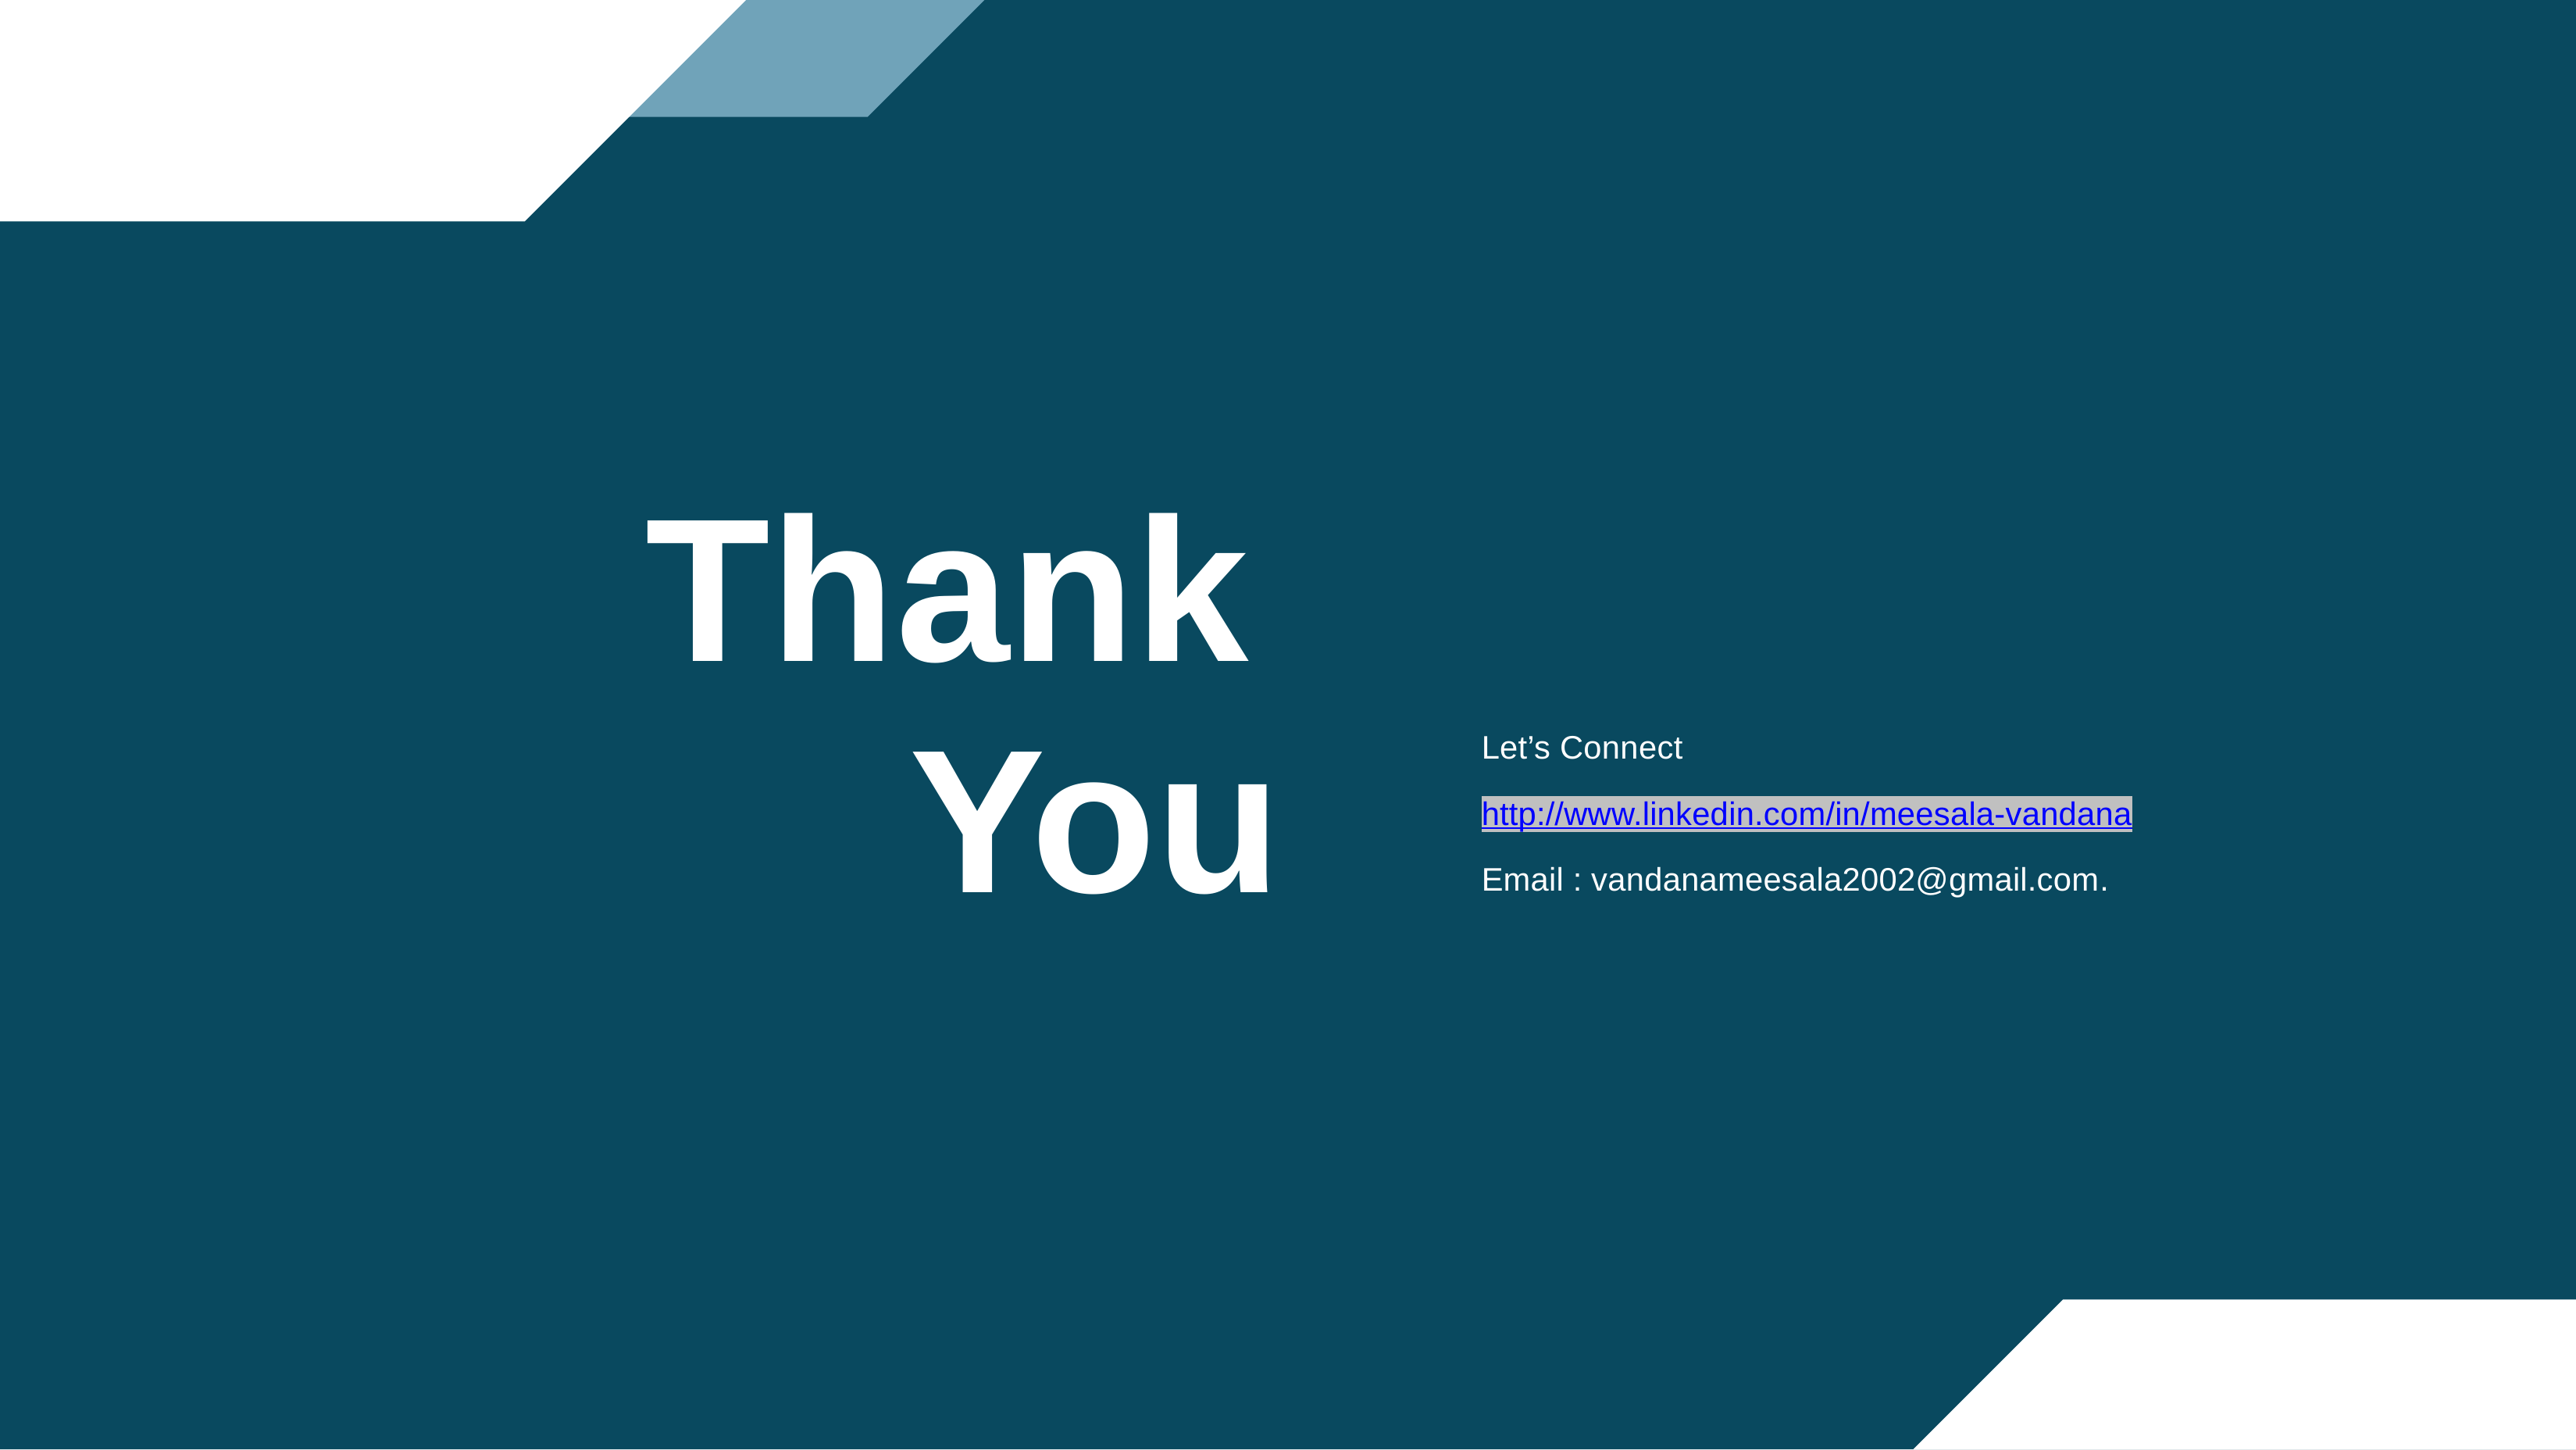

# Thank
You
Let’s Connect
http://www.linkedin.com/in/meesala-vandana
Email : vandanameesala2002@gmail.com.